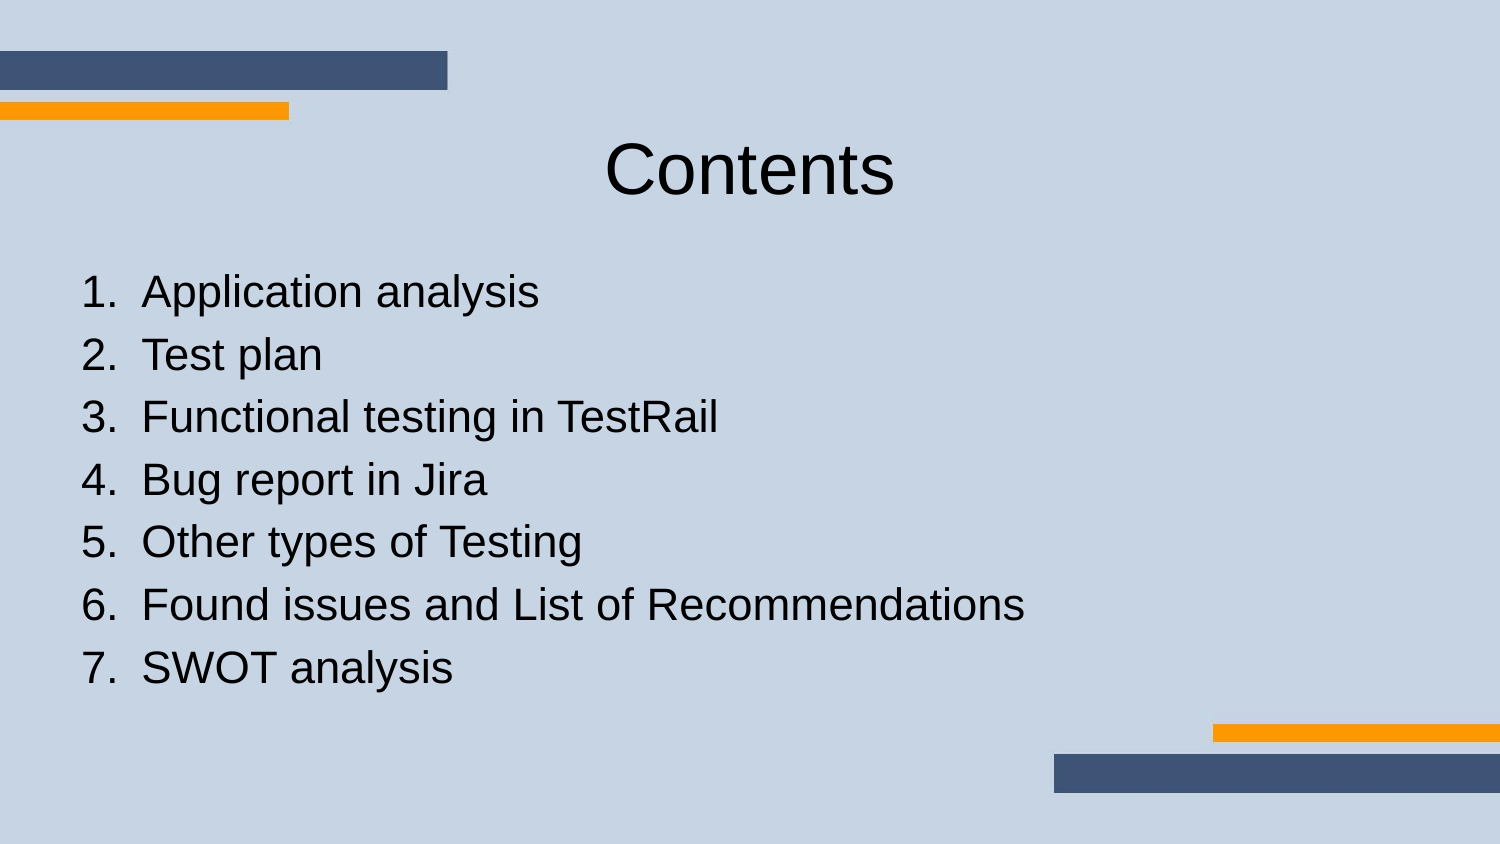

# Contents
Application analysis
Test plan
Functional testing in TestRail
Bug report in Jira
Other types of Testing
Found issues and List of Recommendations
SWOT analysis